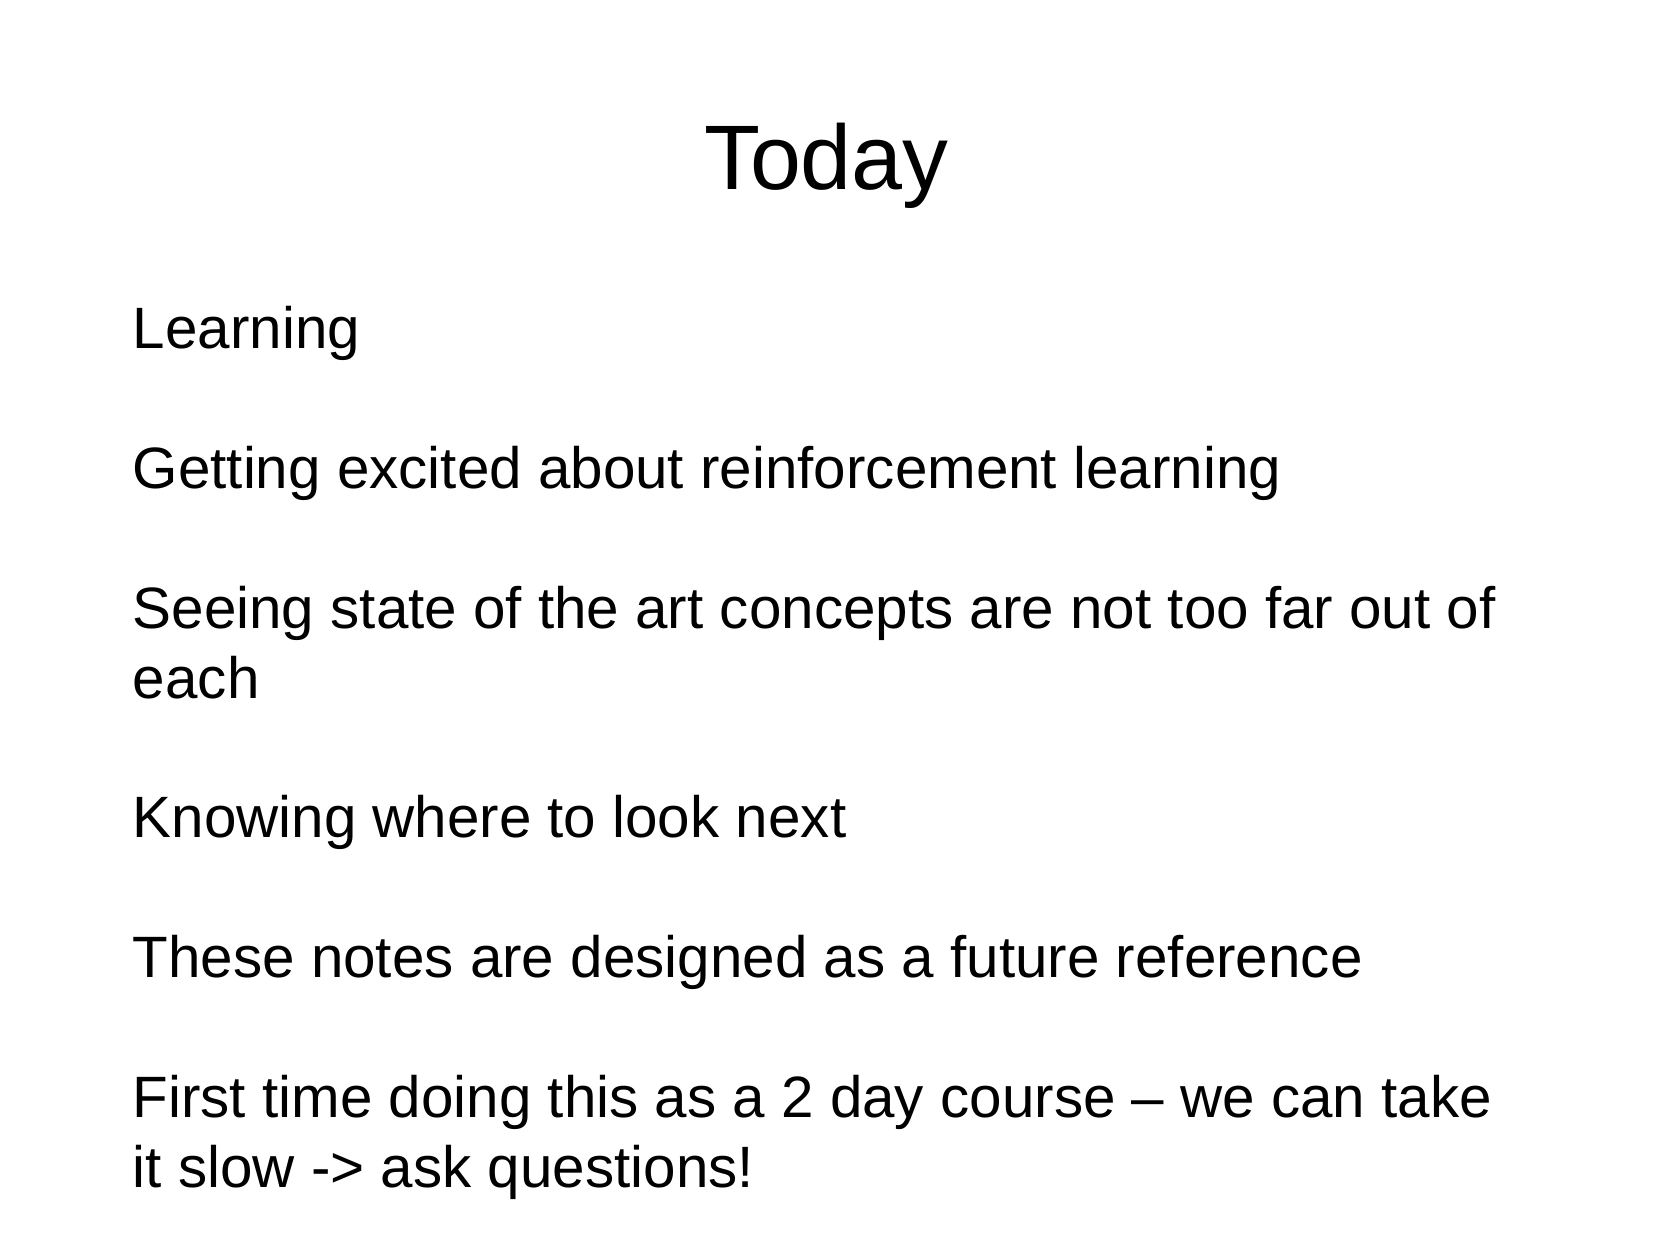

Today
Learning

Getting excited about reinforcement learning

Seeing state of the art concepts are not too far out of each

Knowing where to look next

These notes are designed as a future reference

First time doing this as a 2 day course – we can take it slow -> ask questions!